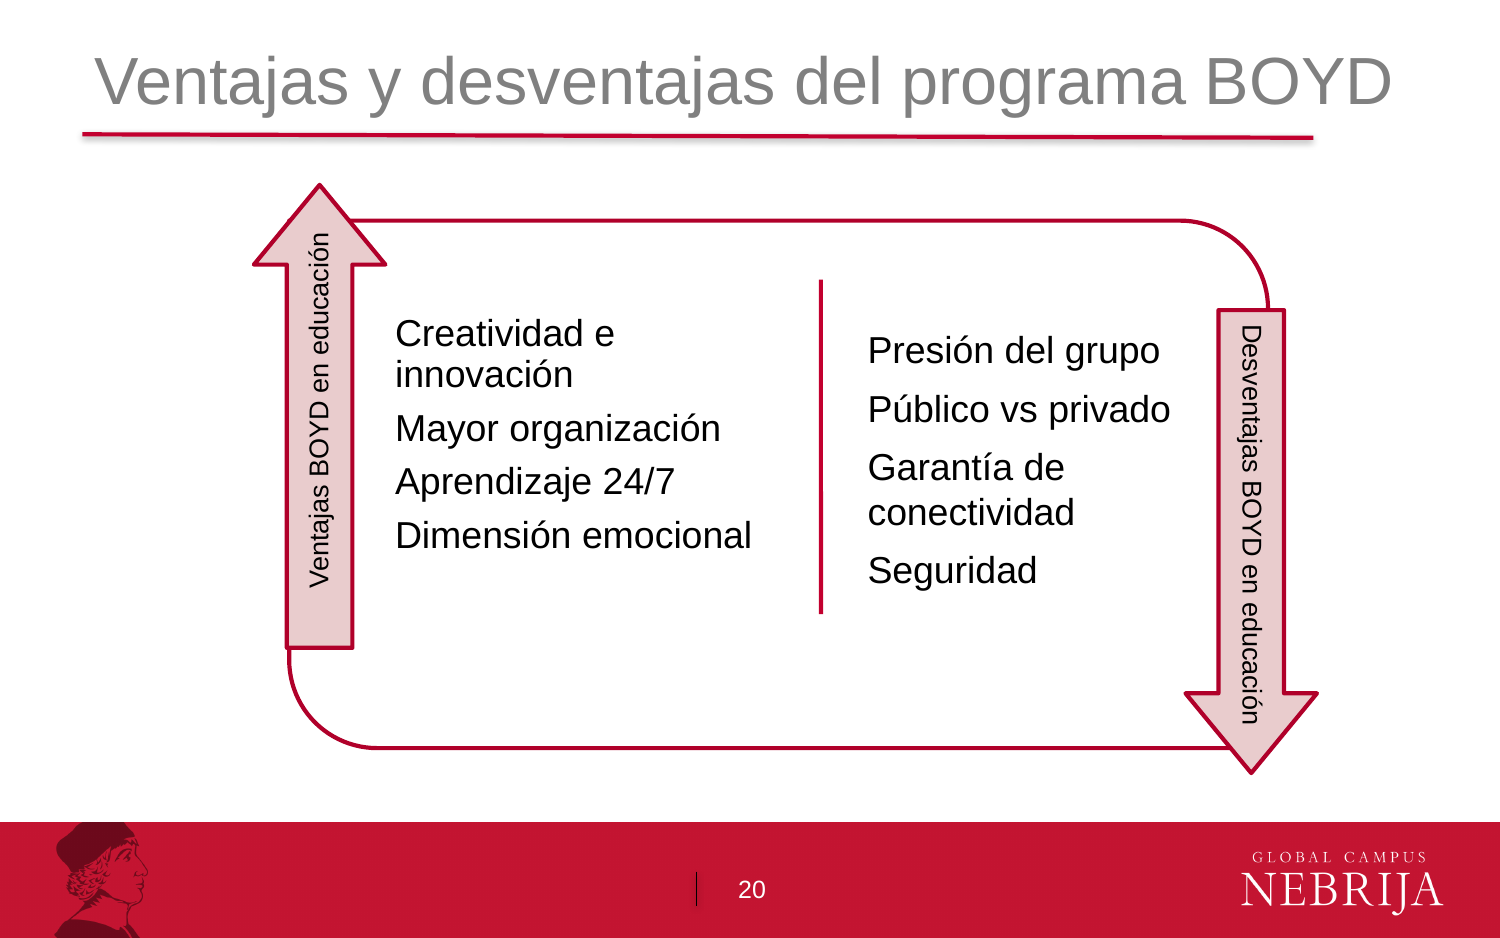

# Ventajas y desventajas del programa BOYD
Creatividad e innovación
Mayor organización
Aprendizaje 24/7
Dimensión emocional
Presión del grupo
Público vs privado
Garantía de conectividad
Seguridad
Ventajas BOYD en educación
Desventajas BOYD en educación